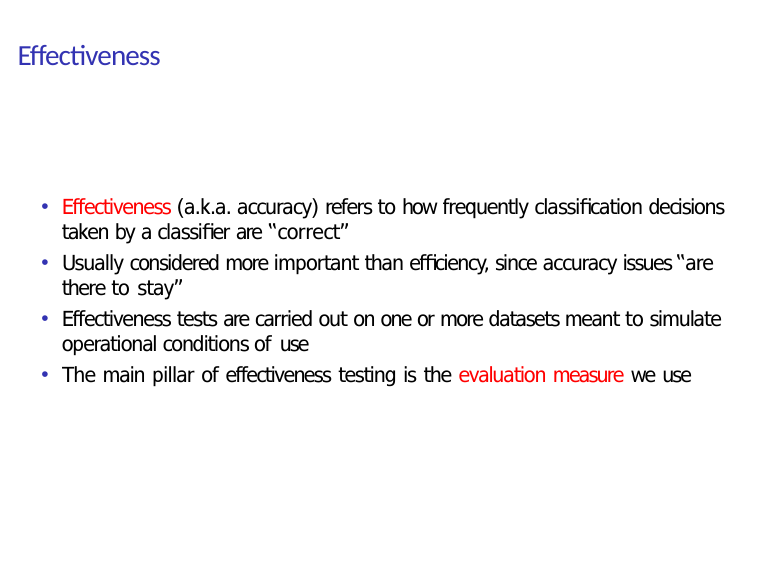

# Effectiveness
Effectiveness (a.k.a. accuracy) refers to how frequently classification decisions  taken by a classifier are “correct”
Usually considered more important than efficiency, since accuracy issues “are  there to stay”
Effectiveness tests are carried out on one or more datasets meant to simulate  operational conditions of use
The main pillar of effectiveness testing is the evaluation measure we use